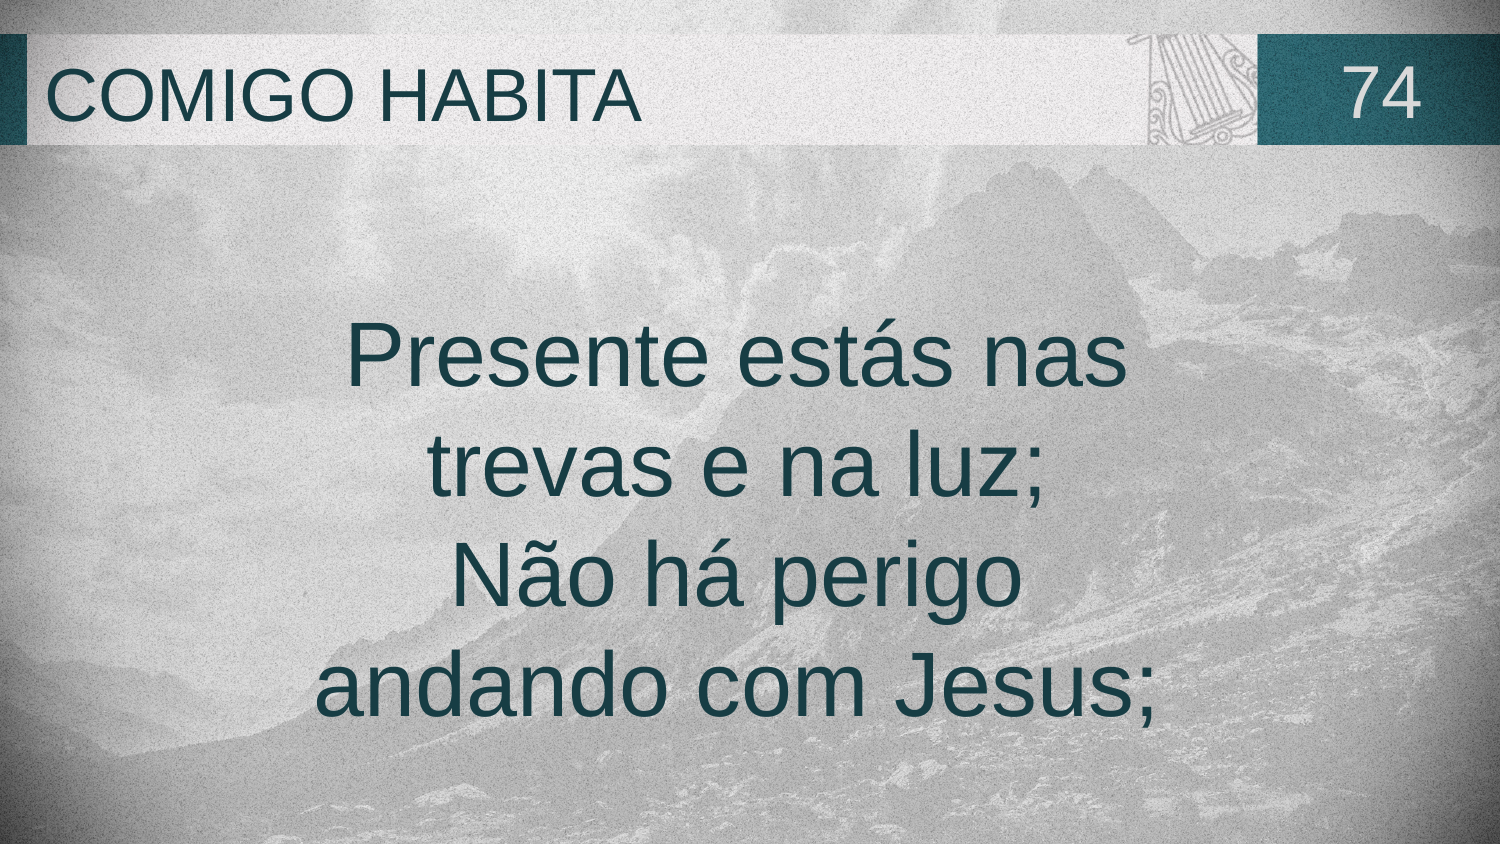

# COMIGO HABITA
74
Presente estás nas
trevas e na luz;
Não há perigo
andando com Jesus;